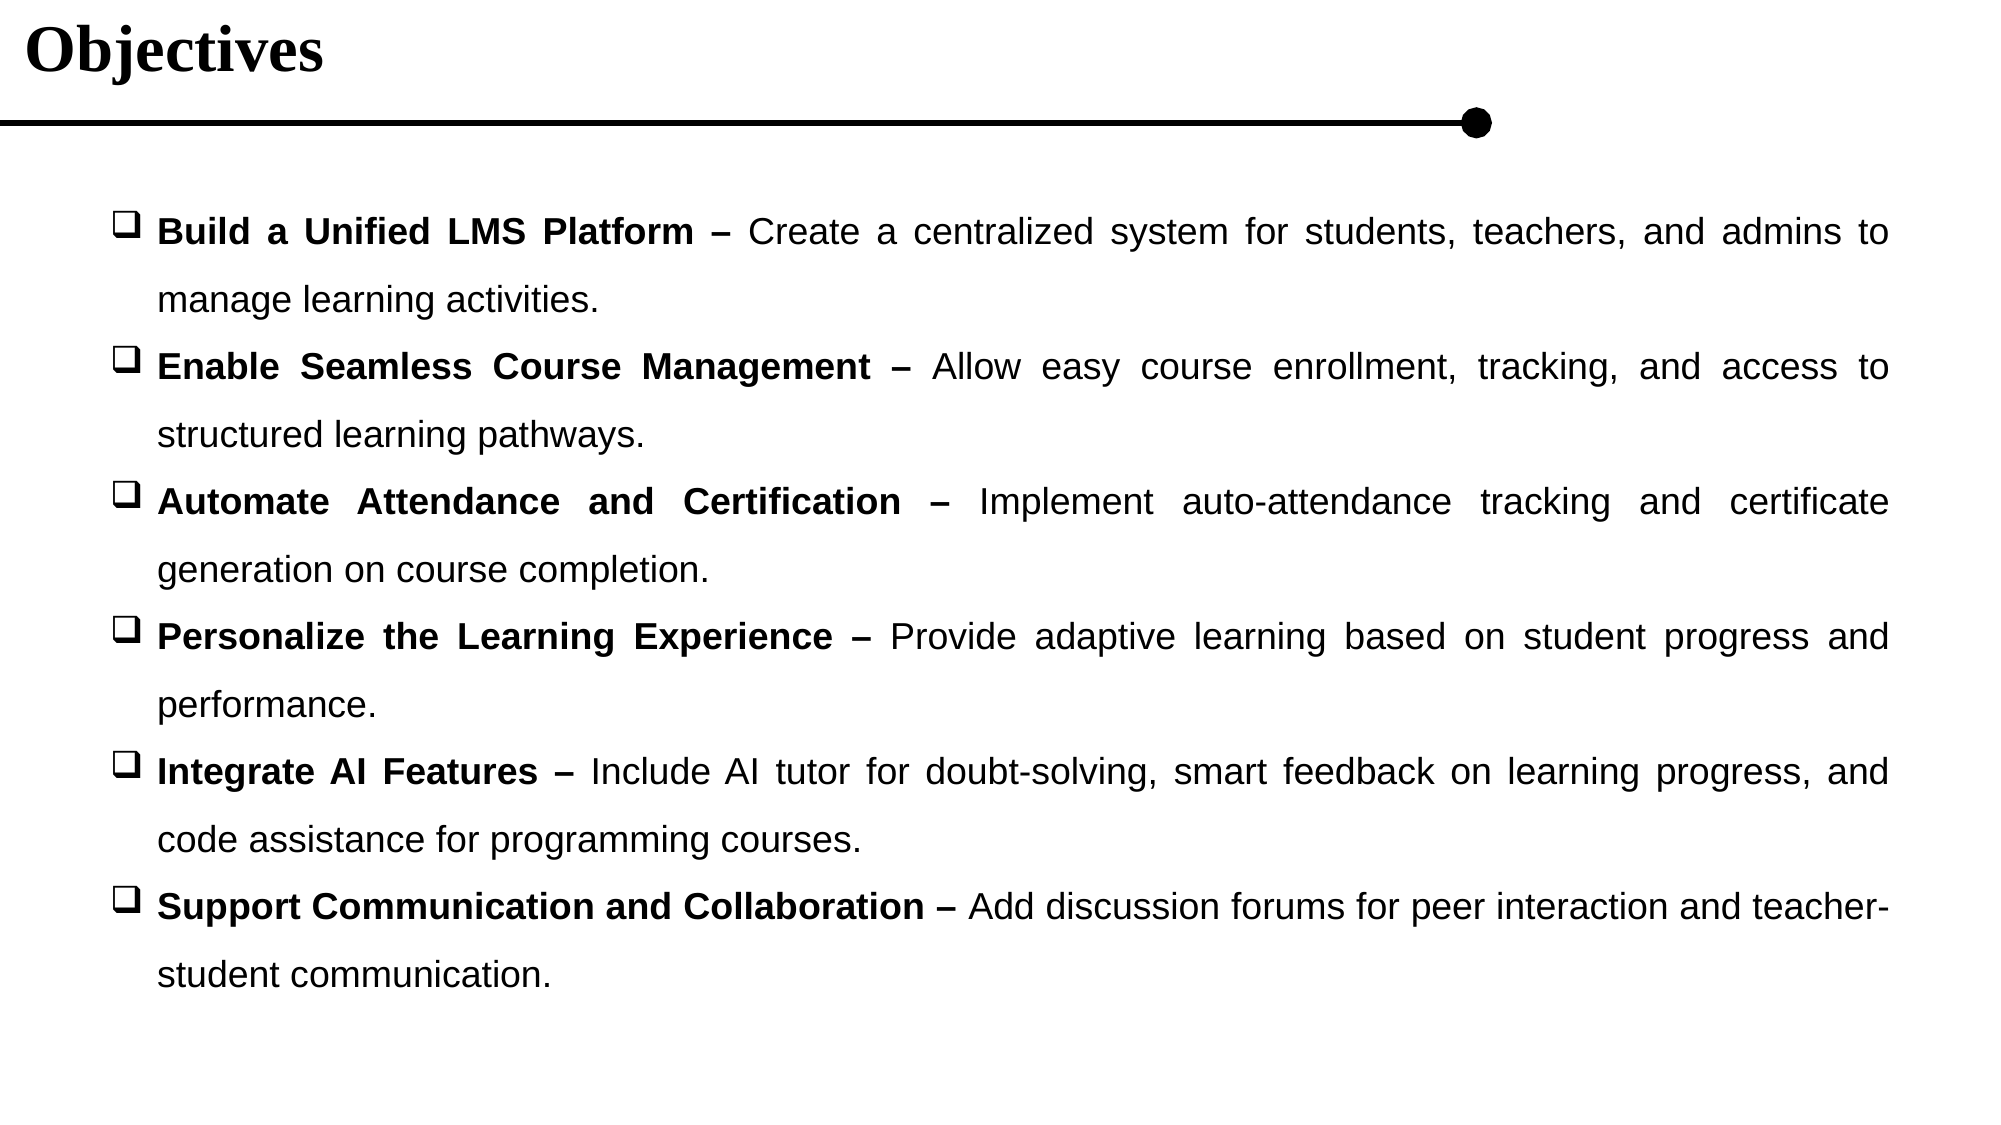

# Objectives
Build a Unified LMS Platform – Create a centralized system for students, teachers, and admins to manage learning activities.
Enable Seamless Course Management – Allow easy course enrollment, tracking, and access to structured learning pathways.
Automate Attendance and Certification – Implement auto-attendance tracking and certificate generation on course completion.
Personalize the Learning Experience – Provide adaptive learning based on student progress and performance.
Integrate AI Features – Include AI tutor for doubt-solving, smart feedback on learning progress, and code assistance for programming courses.
Support Communication and Collaboration – Add discussion forums for peer interaction and teacher-student communication.